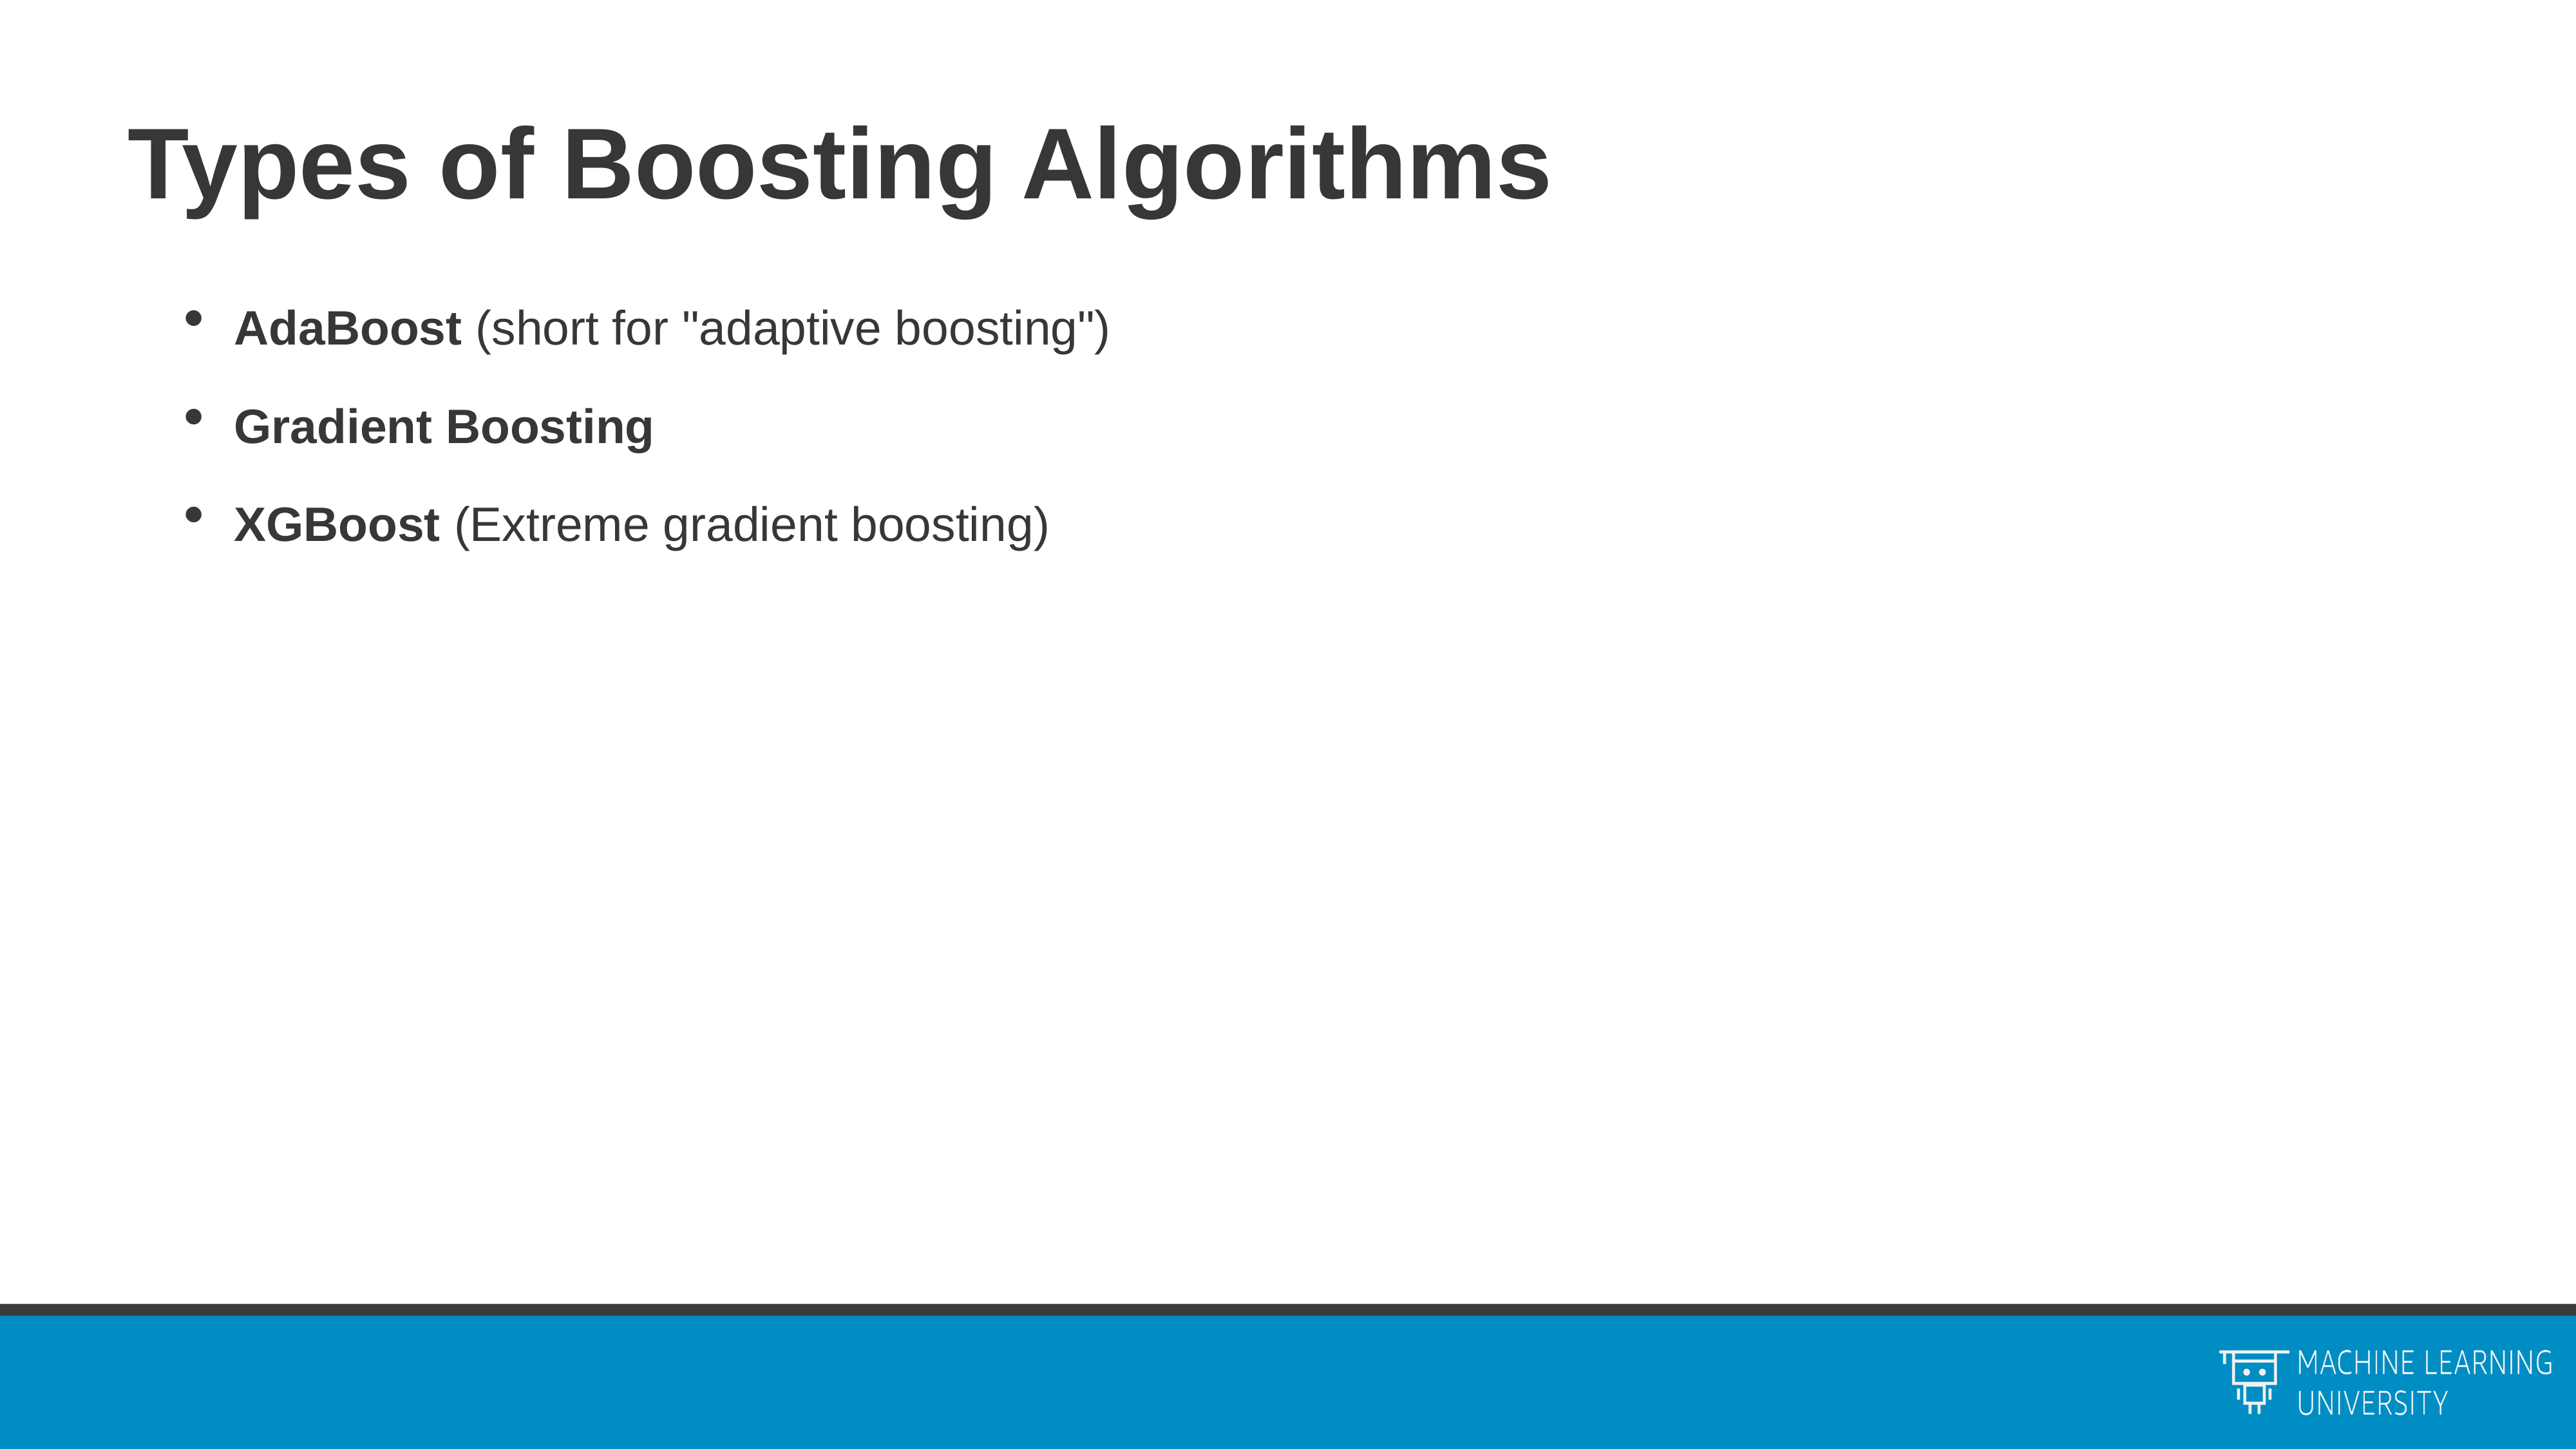

# Types of Boosting Algorithms
AdaBoost (short for "adaptive boosting")
Gradient Boosting
XGBoost (Extreme gradient boosting)